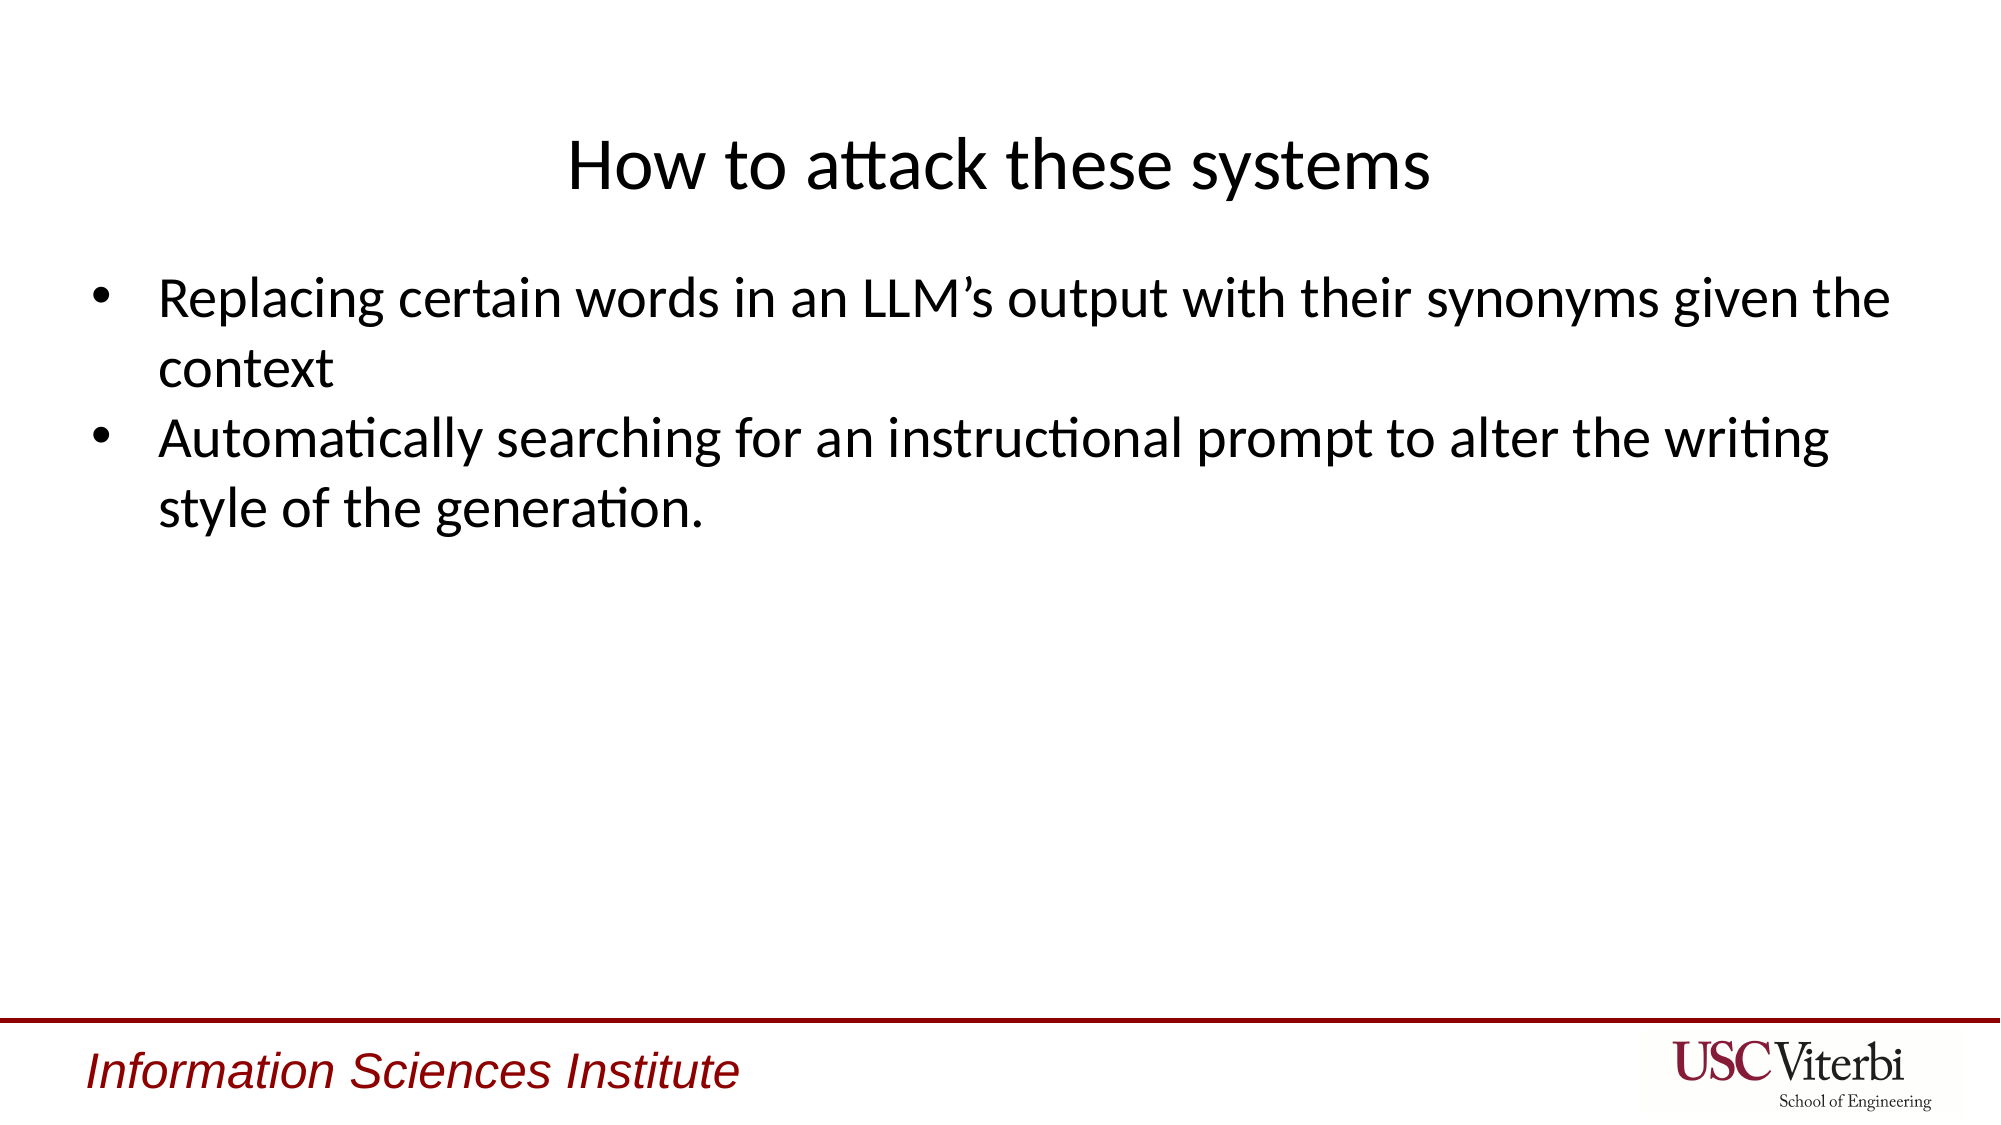

# How to attack these systems
Replacing certain words in an LLM’s output with their synonyms given the context
Automatically searching for an instructional prompt to alter the writing style of the generation.